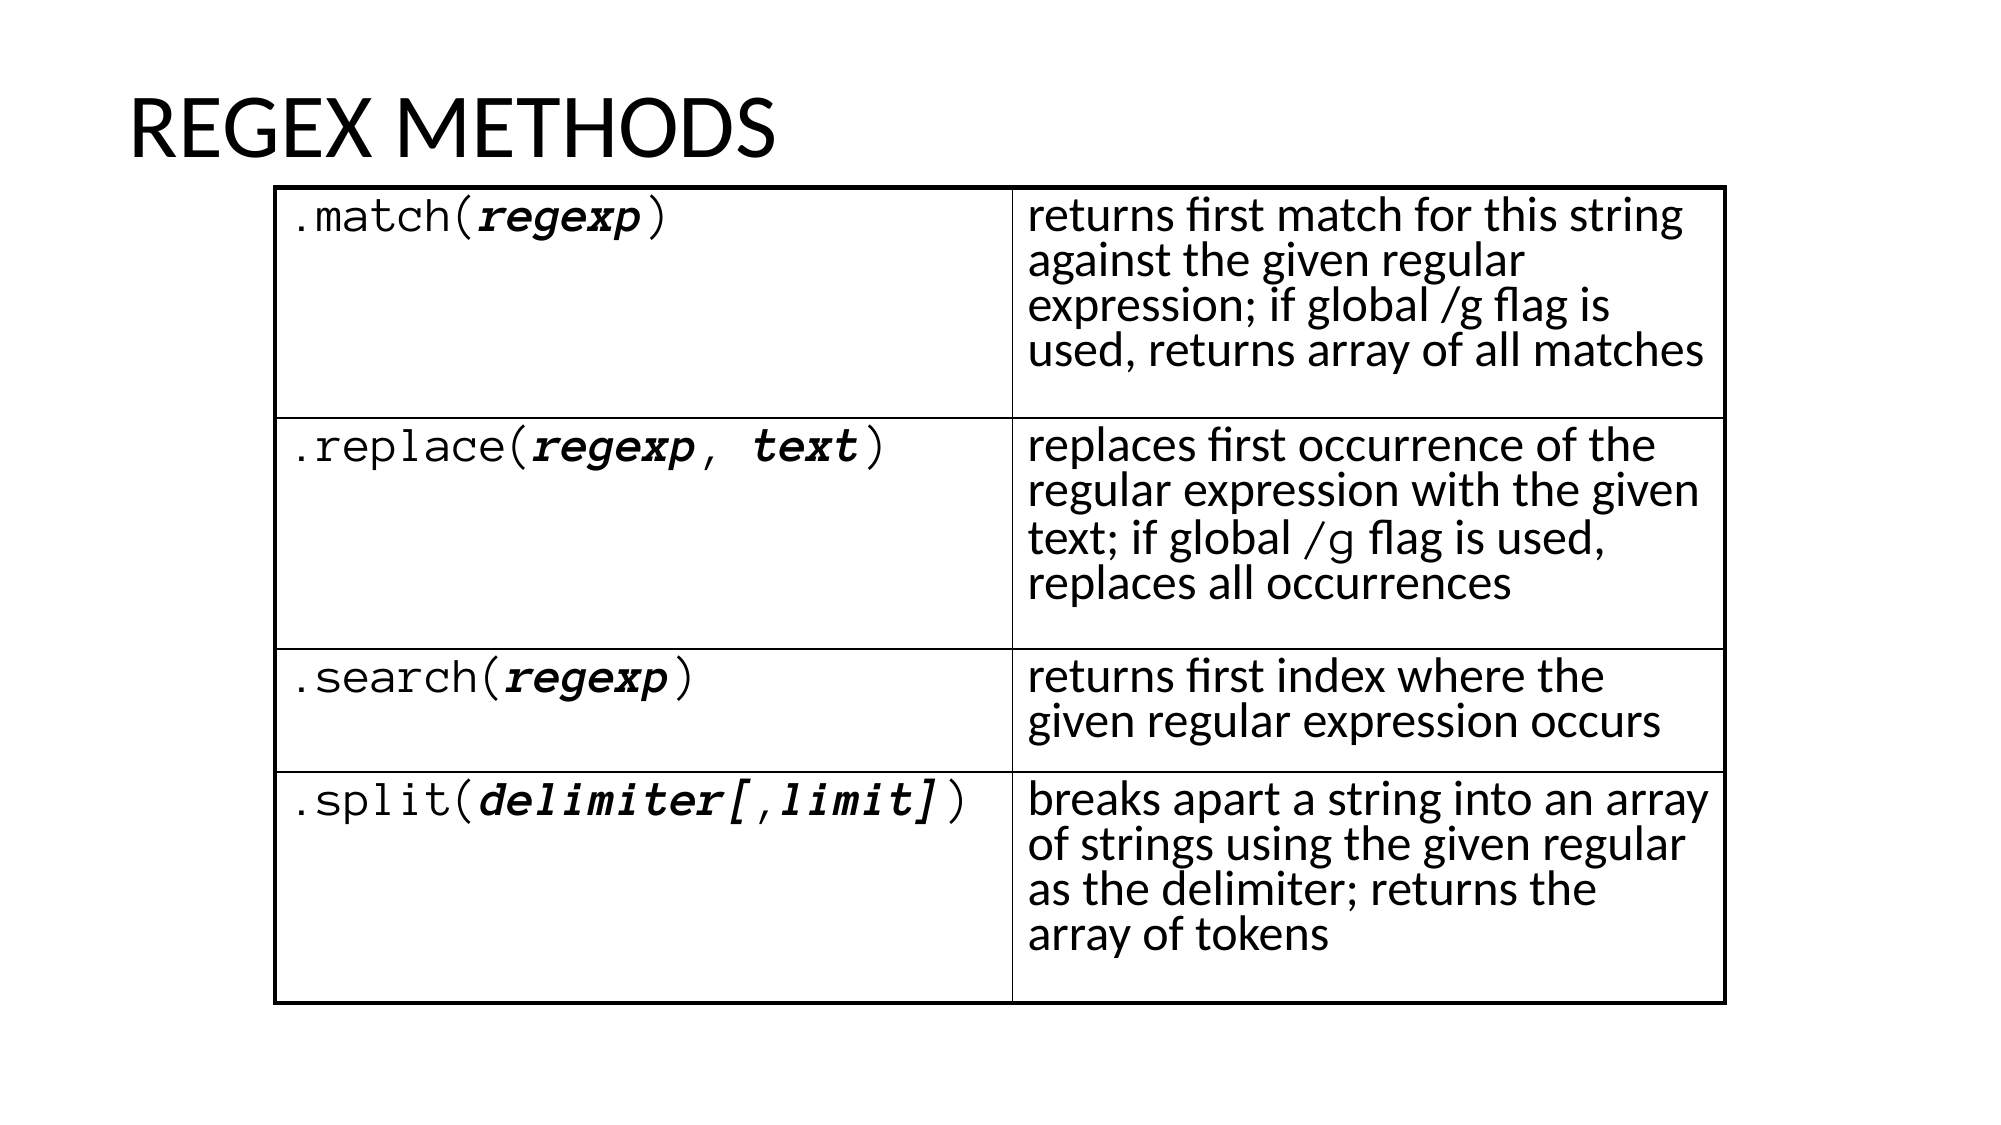

# REGEX METHODS
| .match(regexp) | returns first match for this string against the given regular expression; if global /g flag is used, returns array of all matches |
| --- | --- |
| .replace(regexp, text) | replaces first occurrence of the regular expression with the given text; if global /g flag is used, replaces all occurrences |
| .search(regexp) | returns first index where the given regular expression occurs |
| .split(delimiter[,limit]) | breaks apart a string into an array of strings using the given regular as the delimiter; returns the array of tokens |